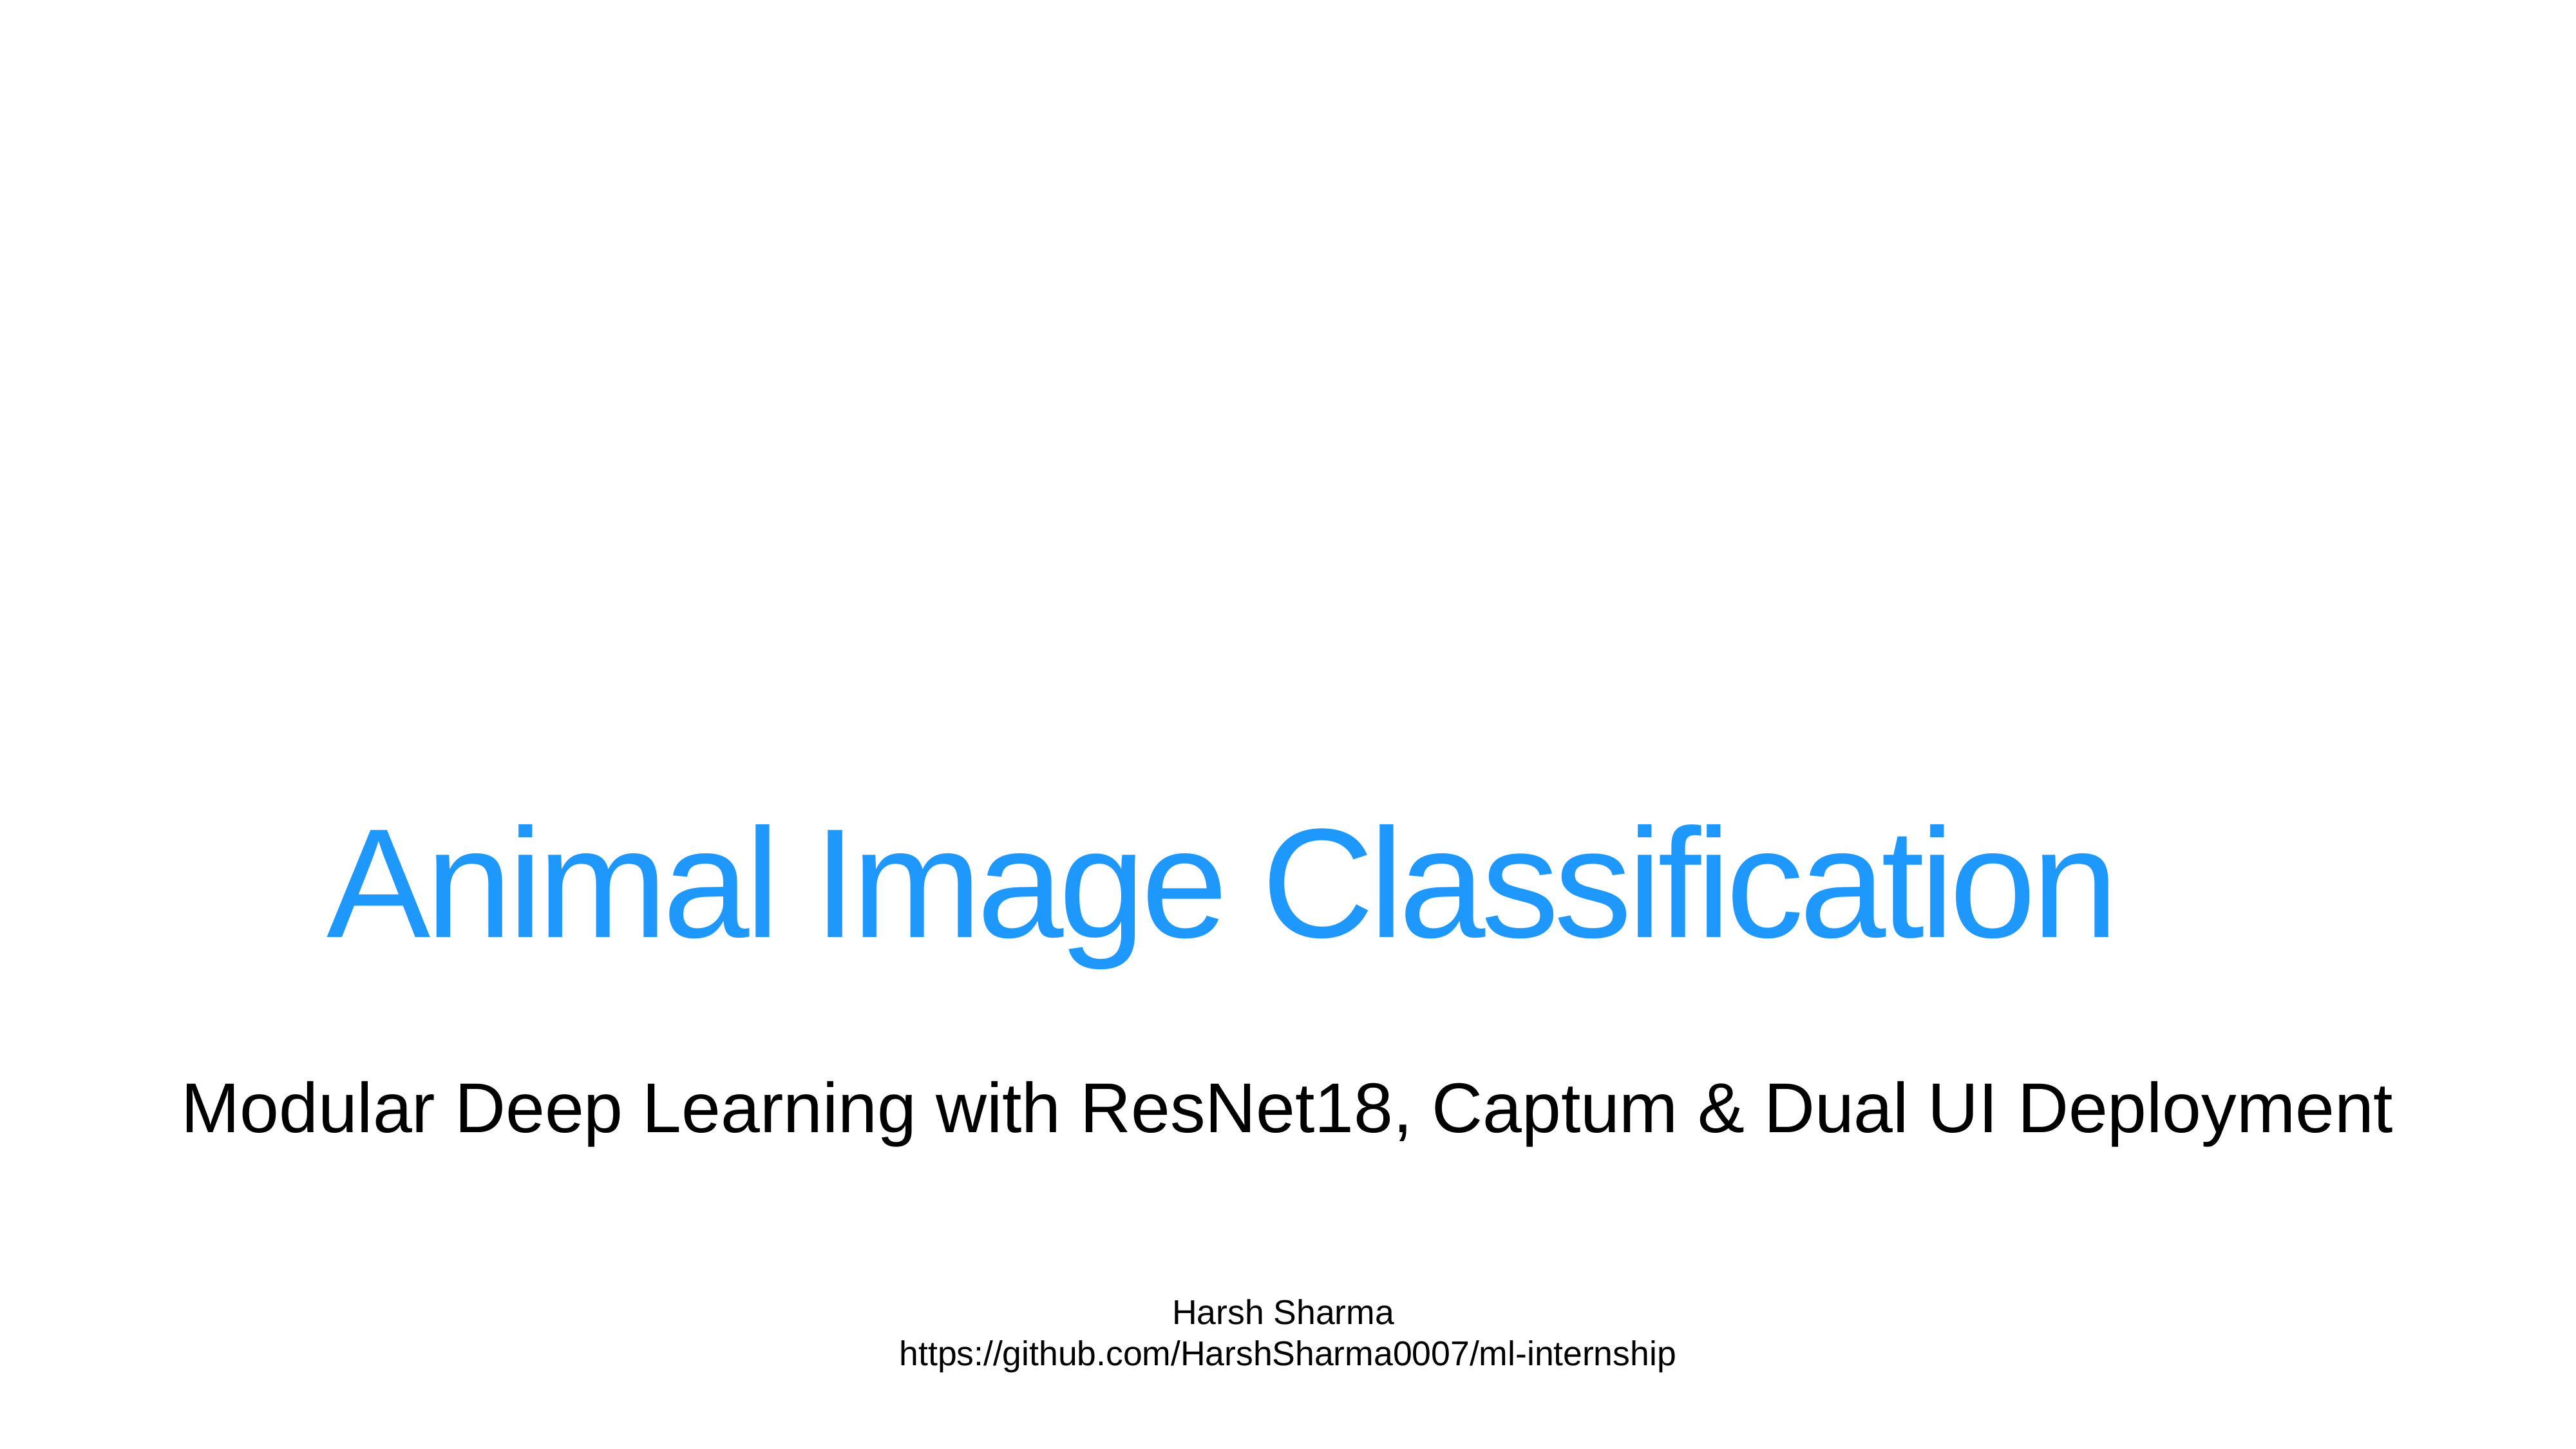

# Animal Image Classification
Modular Deep Learning with ResNet18, Captum & Dual UI Deployment
Harsh Sharma
https://github.com/HarshSharma0007/ml-internship